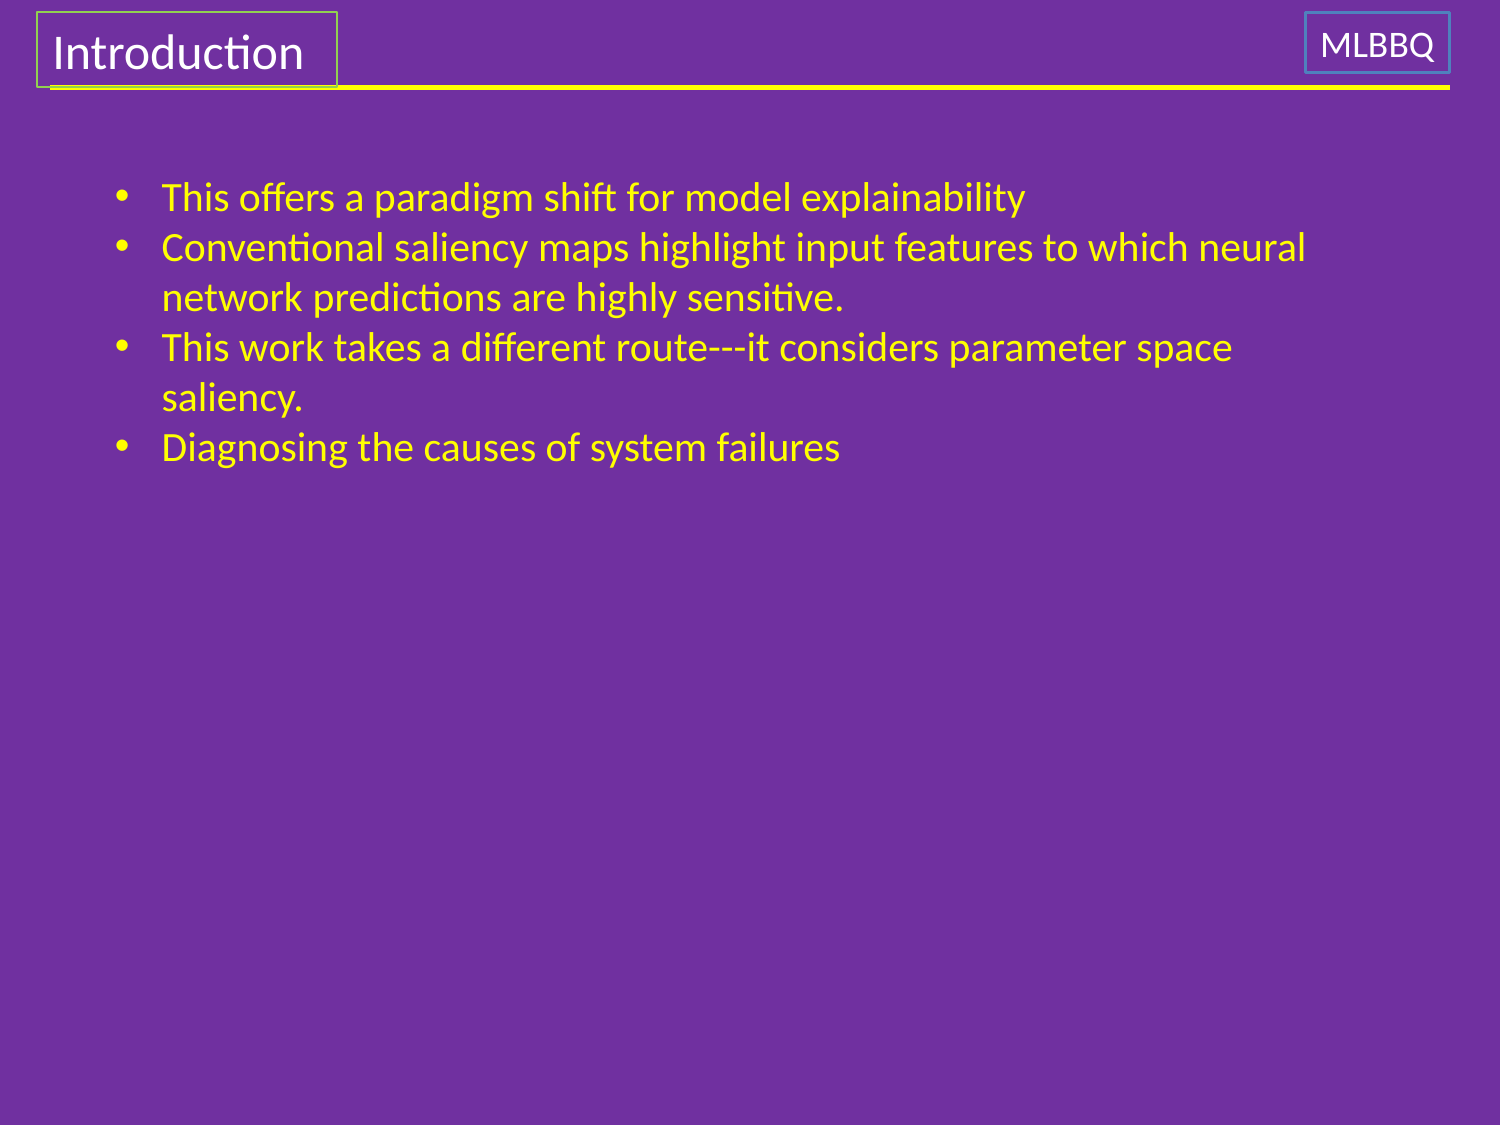

Introduction
This offers a paradigm shift for model explainability
Conventional saliency maps highlight input features to which neural network predictions are highly sensitive.
This work takes a different route---it considers parameter space saliency.
Diagnosing the causes of system failures